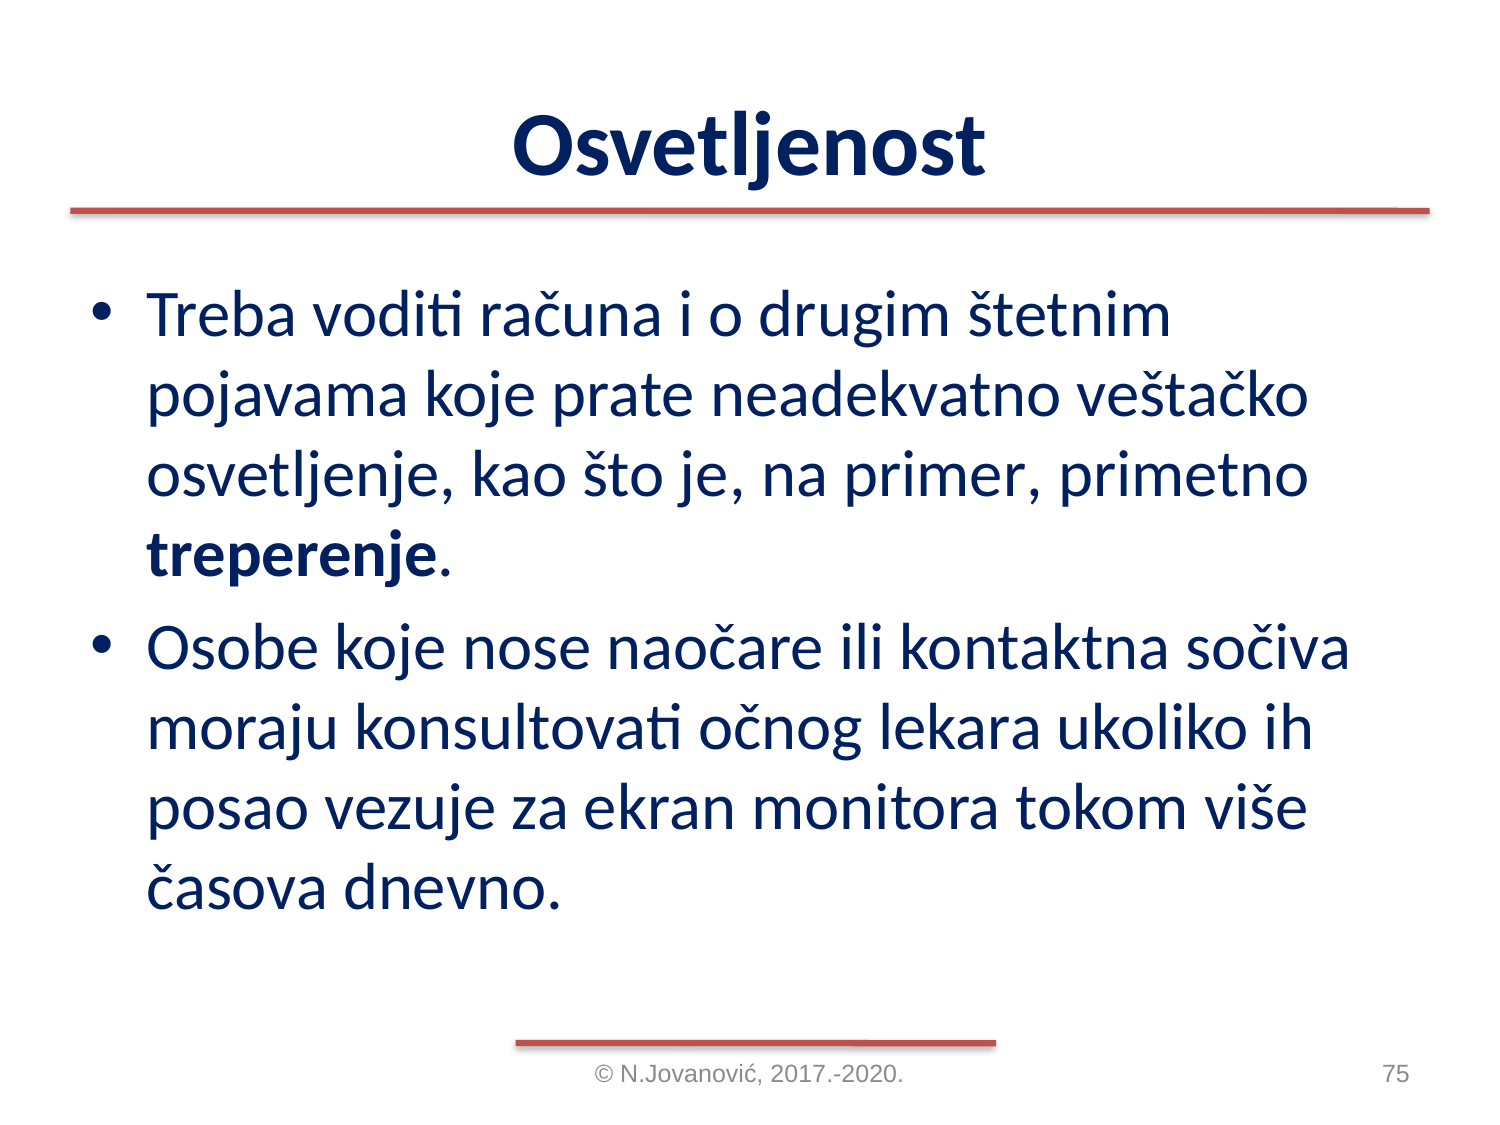

# Osvetljenost
Treba voditi računa i o drugim štetnim pojavama koje prate neadekvatno veštačko osvetljenje, kao što je, na primer, primetno treperenje.
Osobe koje nose naočare ili kontaktna sočiva moraju konsultovati očnog lekara ukoliko ih posao vezuje za ekran monitora tokom više časova dnevno.
© N.Jovanović, 2017.-2020.
75